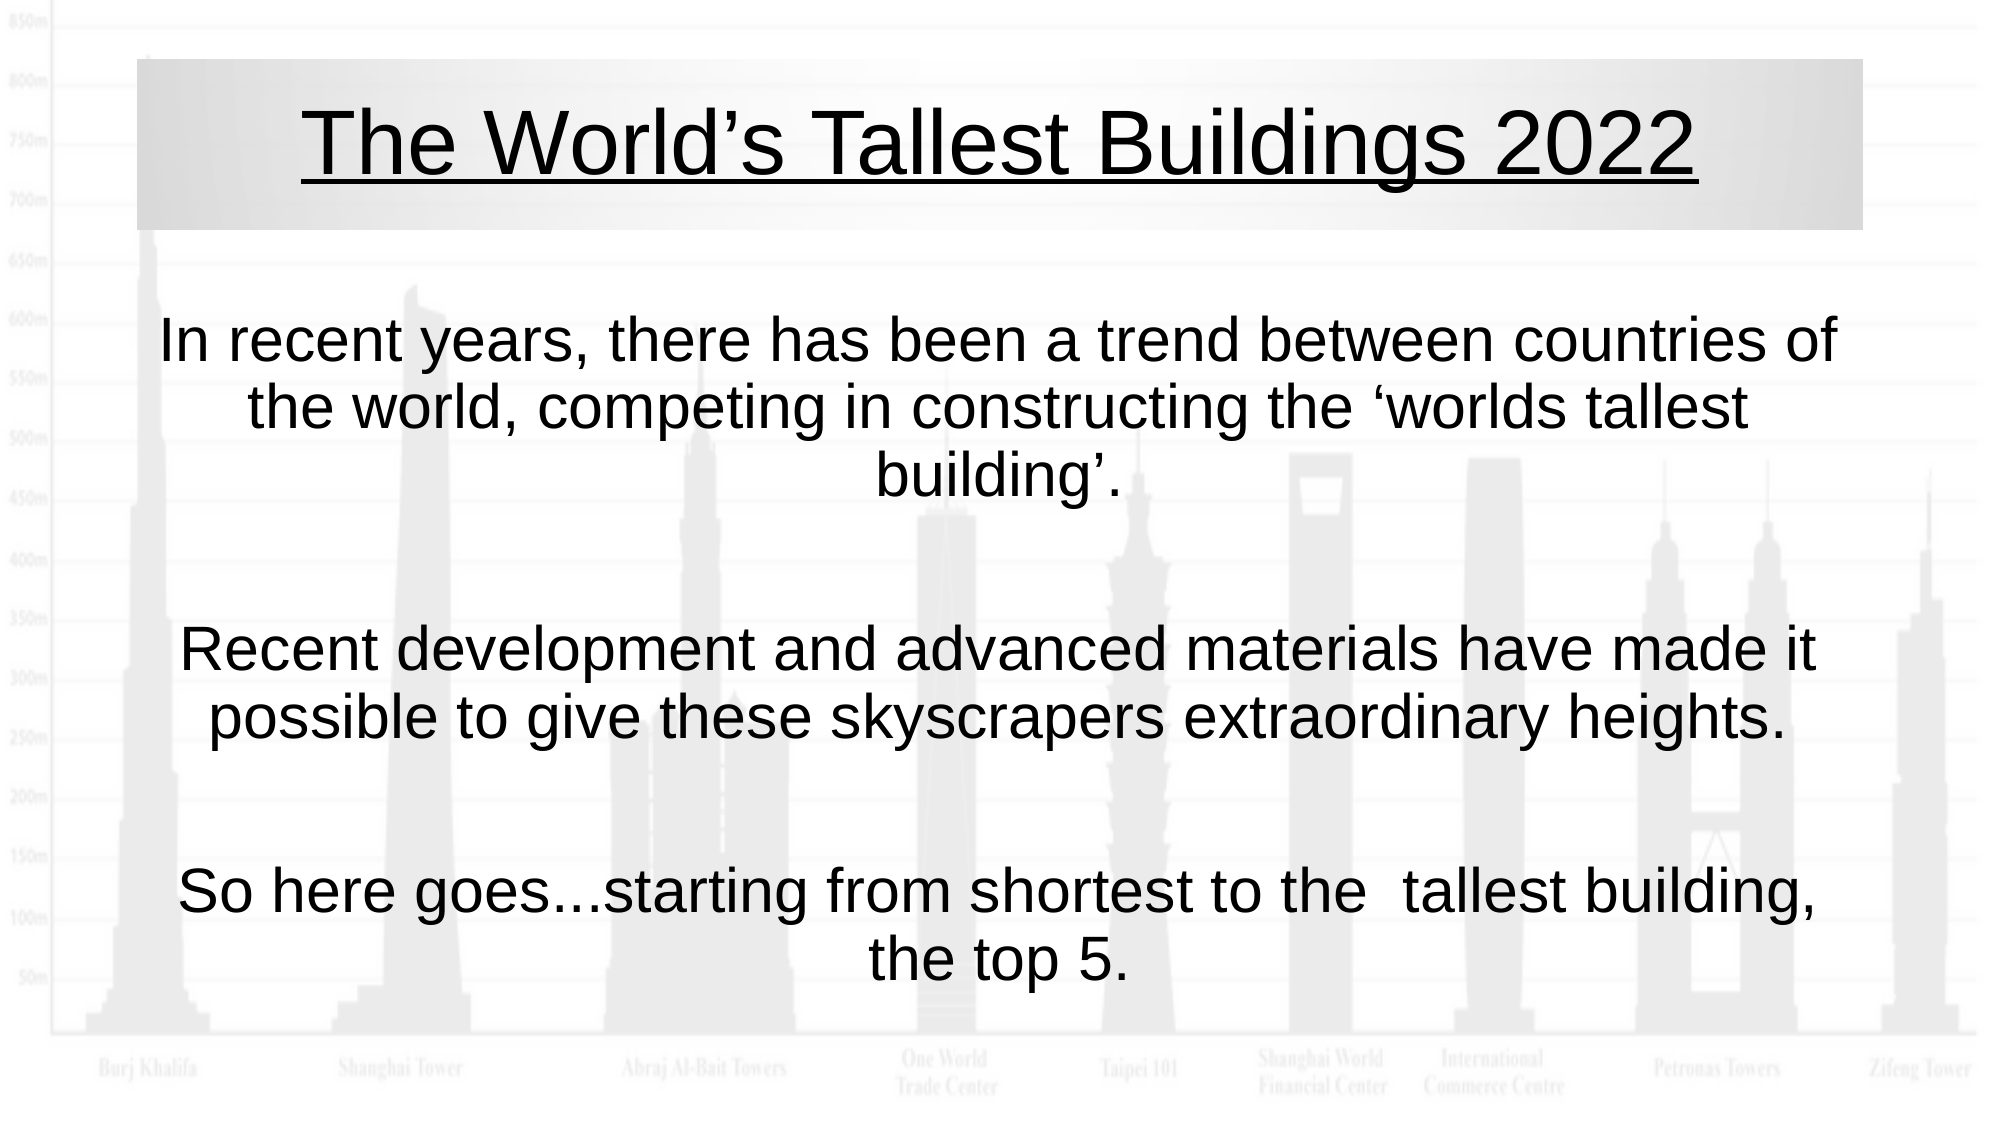

# The World’s Tallest Buildings 2022
In recent years, there has been a trend between countries of the world, competing in constructing the ‘worlds tallest building’.

Recent development and advanced materials have made it possible to give these skyscrapers extraordinary heights.

So here goes...starting from shortest to the  tallest building, the top 5.